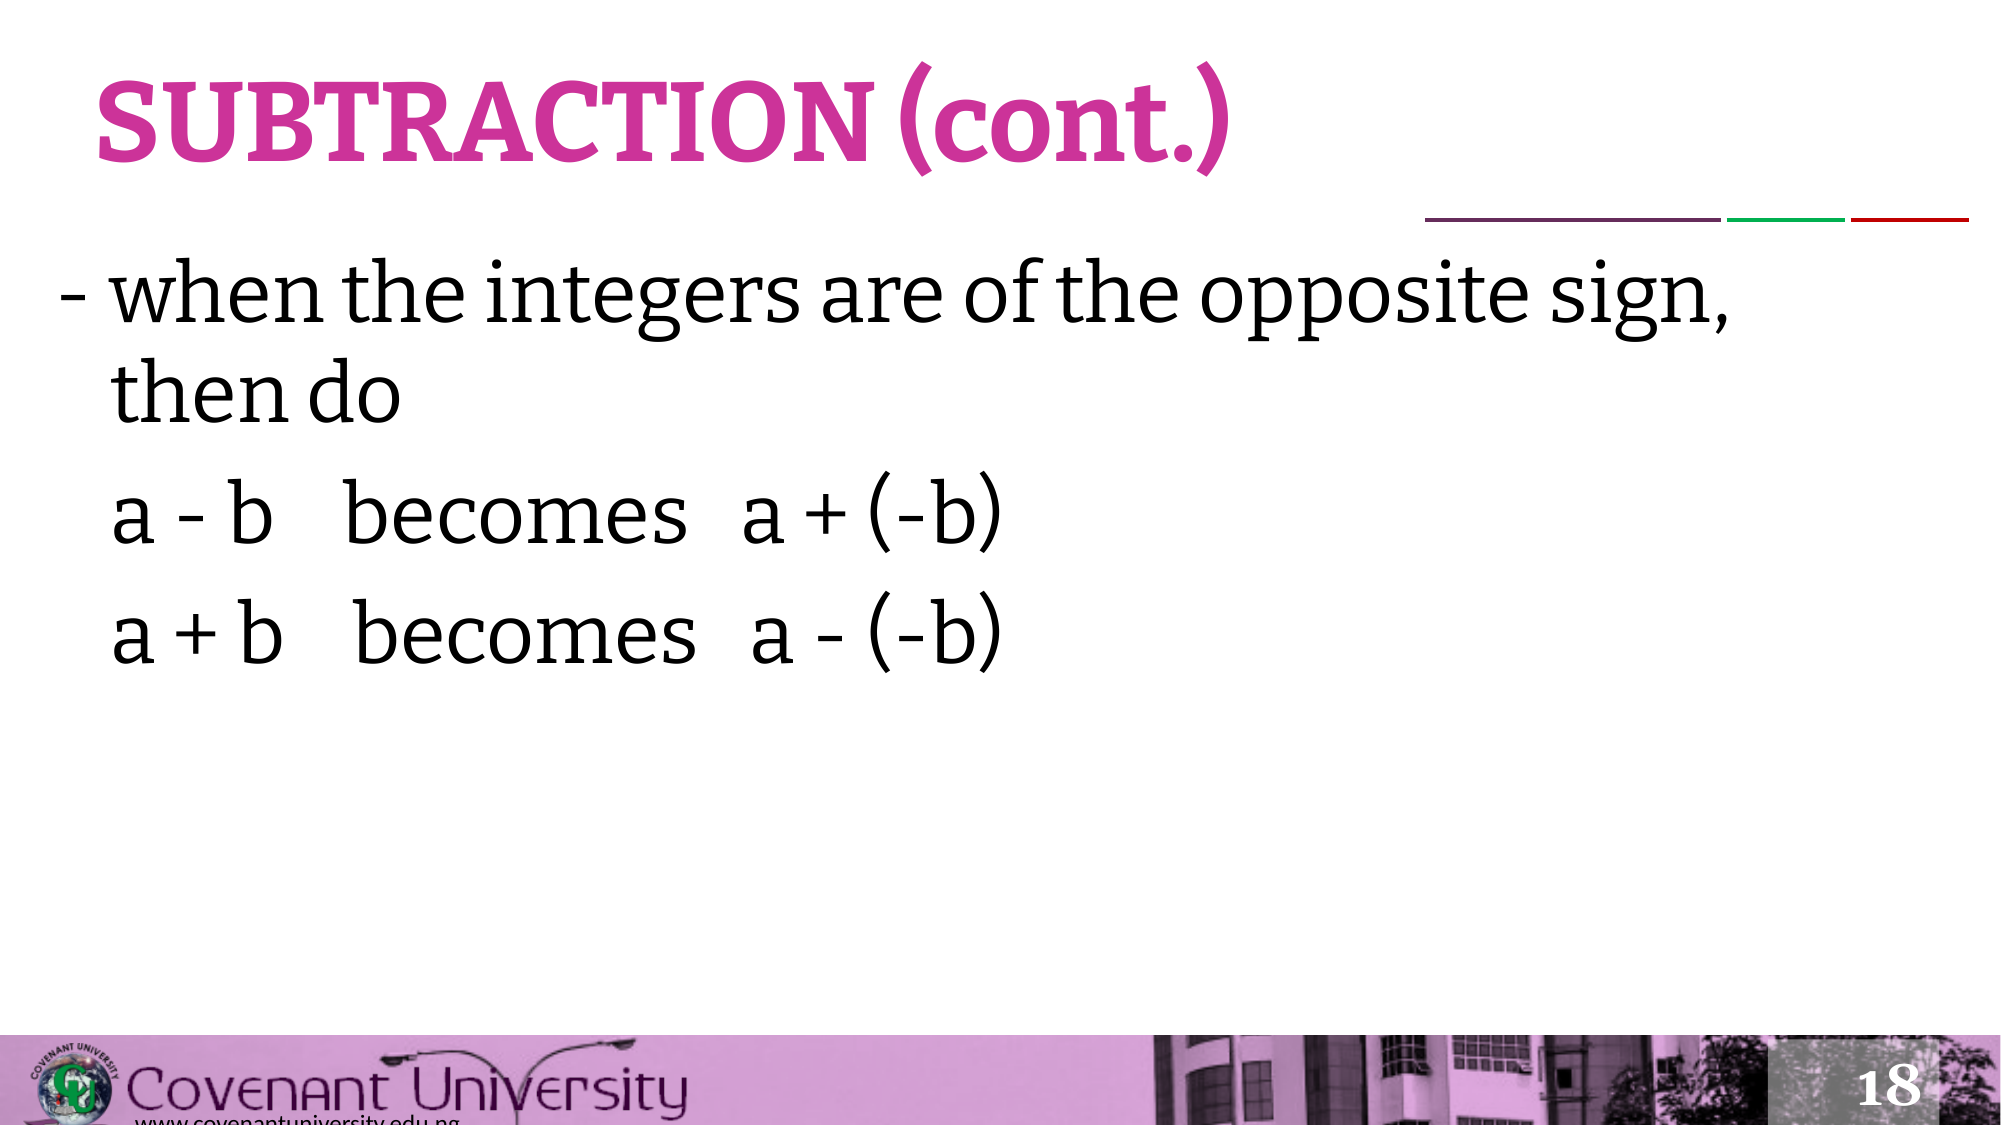

# SUBTRACTION (cont.)
- when the integers are of the opposite sign, then do
	a - b    becomes   a + (-b)
	a + b    becomes   a - (-b)